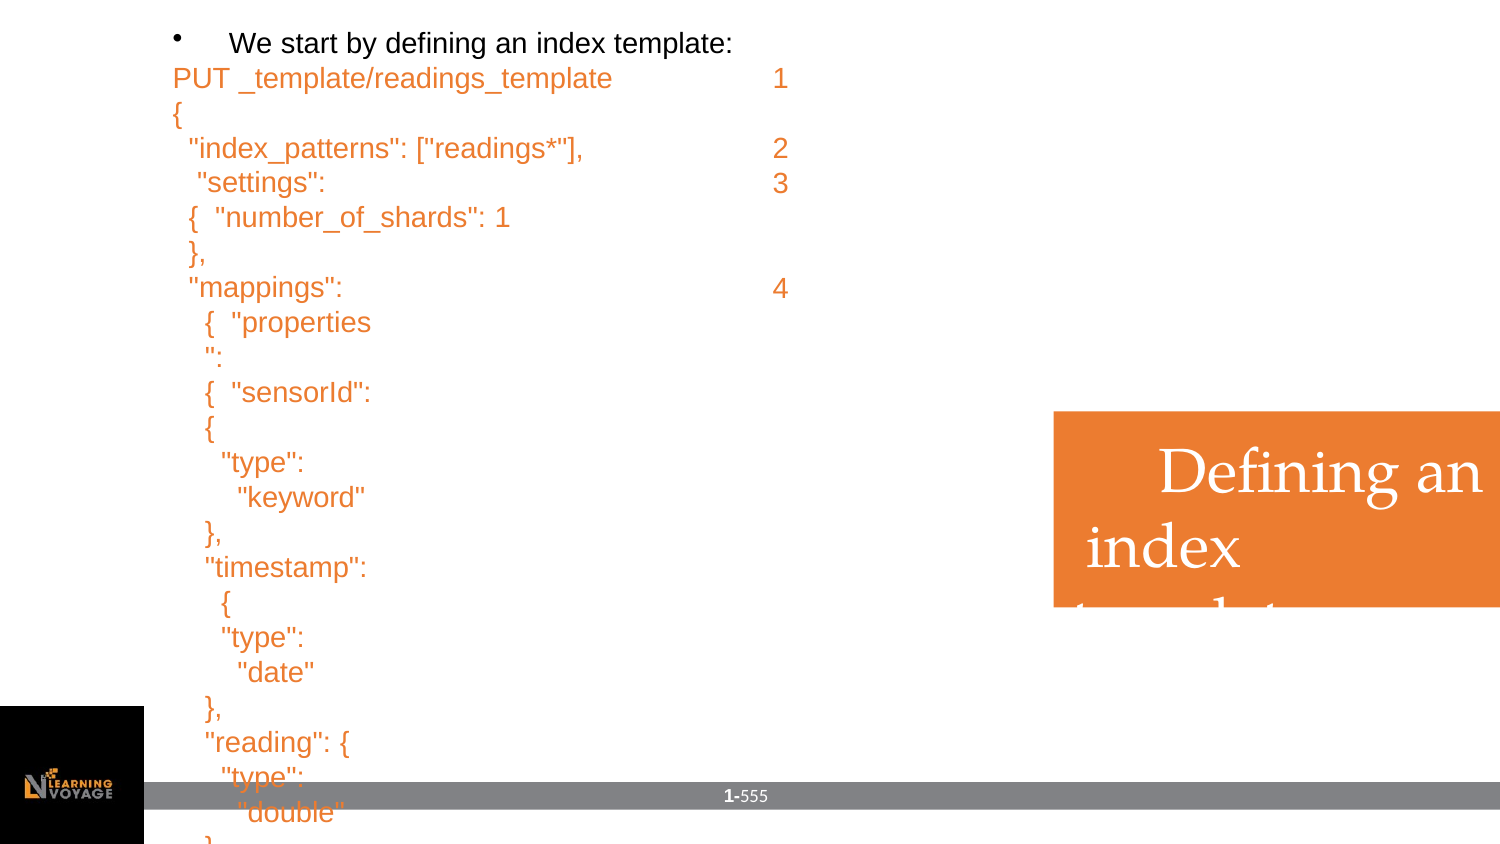

We start by defining an index template:
PUT _template/readings_template
{
"index_patterns": ["readings*"],  "settings": {  "number_of_shards": 1
},
"mappings": {  "properties": {  "sensorId": {
"type": "keyword"
},
"timestamp": {
"type": "date"
},
"reading": {
"type": "double"
}
}
}
}
1
2
3
4

Defining an  index template
1-555